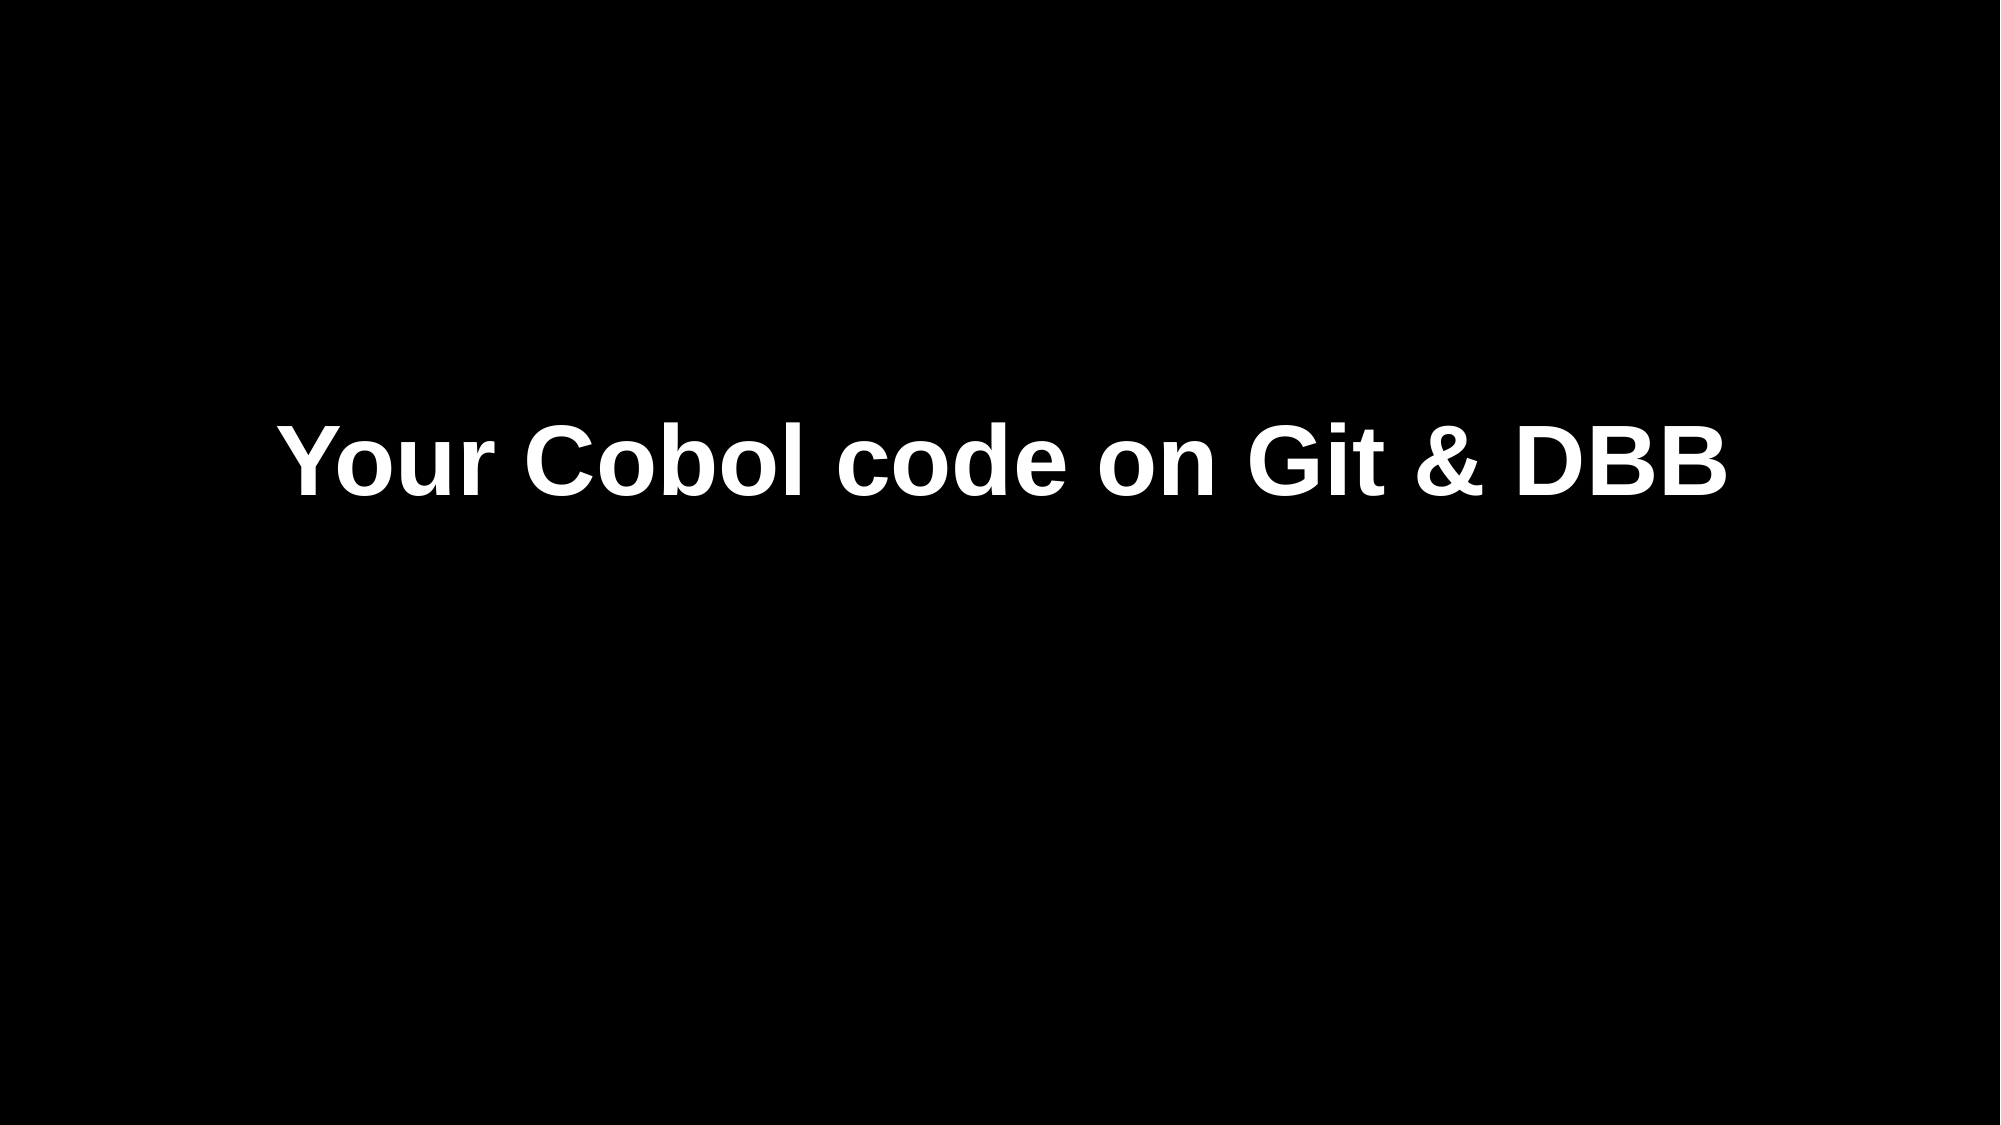

Your Cobol code on Git & DBB